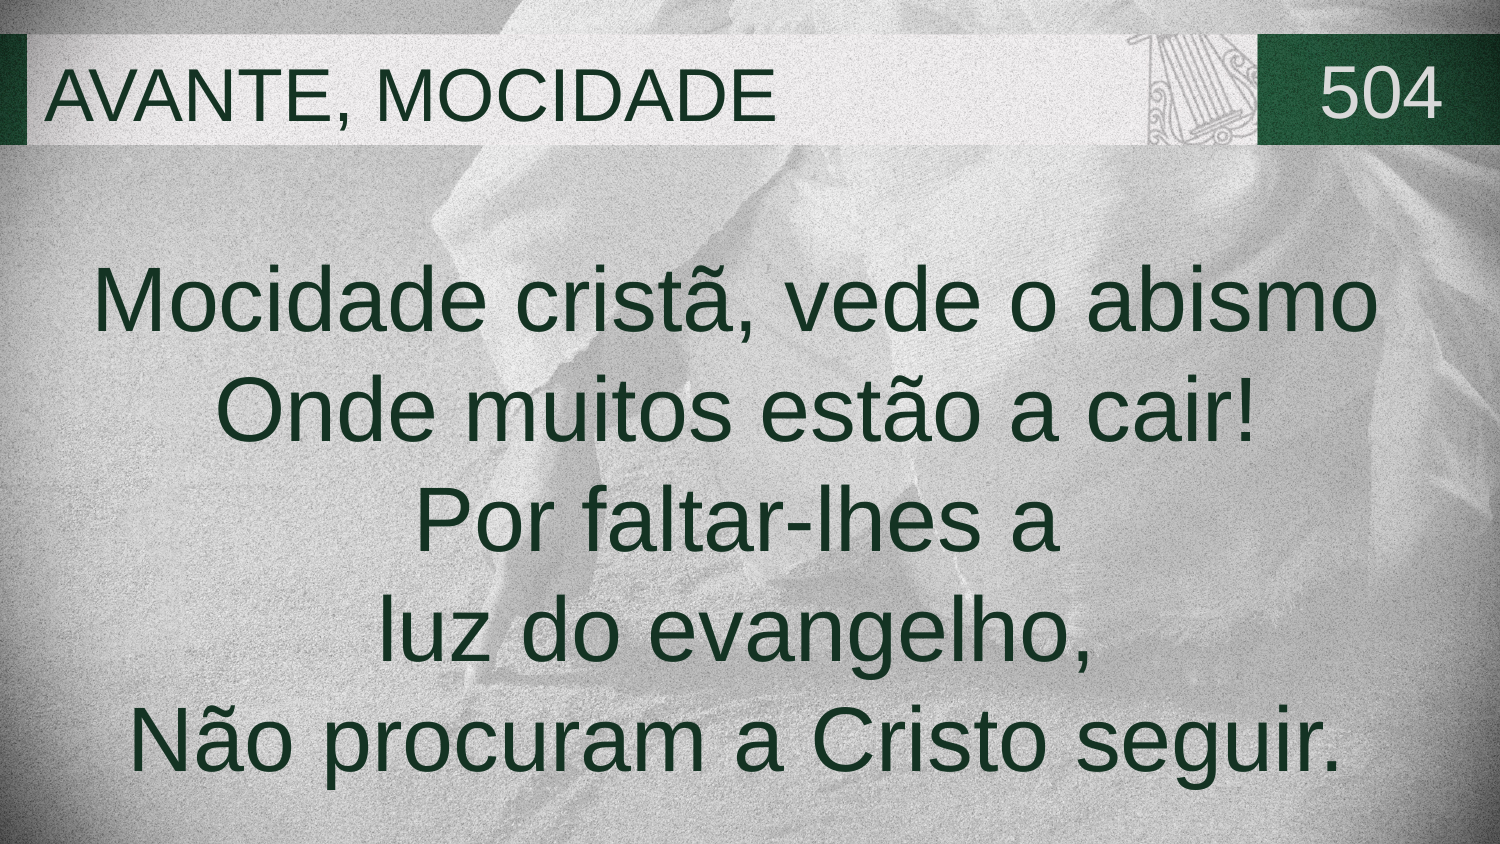

# AVANTE, MOCIDADE
504
Mocidade cristã, vede o abismo
Onde muitos estão a cair!
Por faltar-lhes a
luz do evangelho,
Não procuram a Cristo seguir.